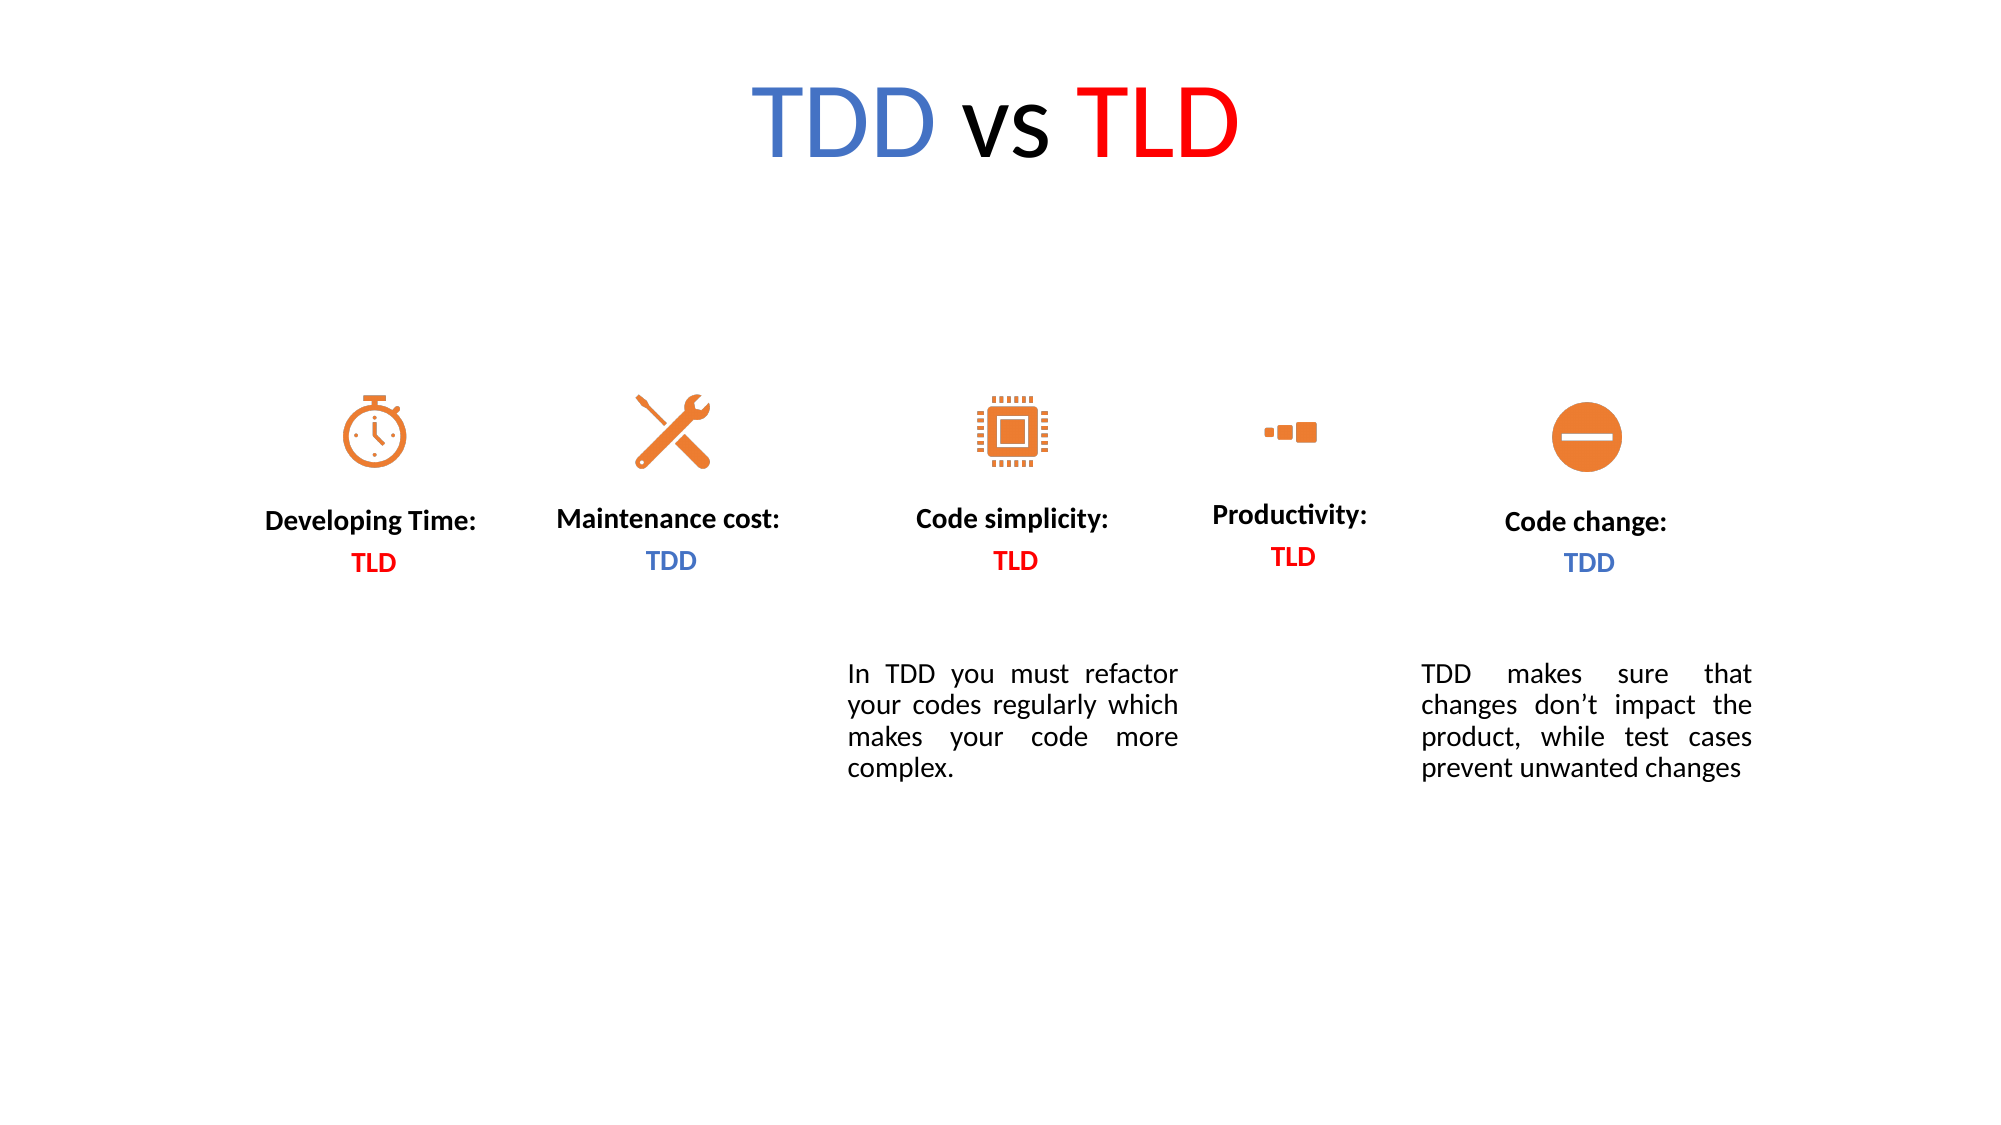

# TDD vs TLD

Productivity:
 TLD
Code simplicity:
 TLD
Maintenance cost:
TDD
Developing Time:
TLD
Code change:
 TDD
TDD makes sure that changes don’t impact the product, while test cases prevent unwanted changes
In TDD you must refactor your codes regularly which makes your code more complex.